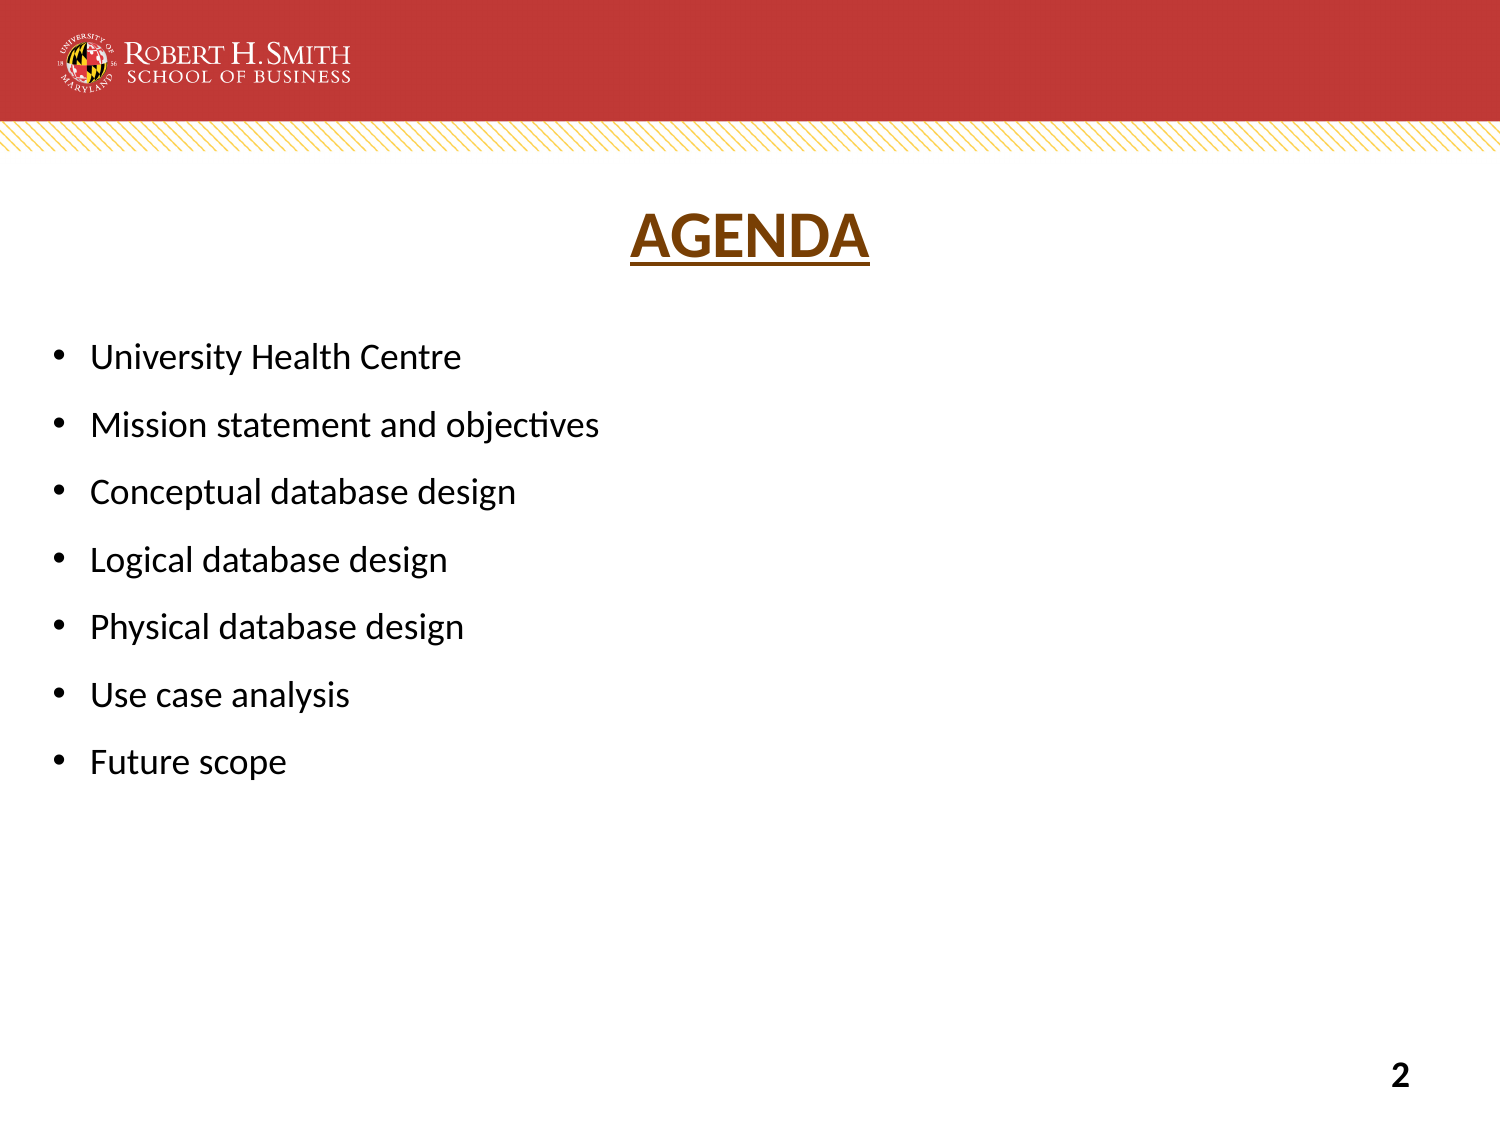

# AGENDA
University Health Centre
Mission statement and objectives
Conceptual database design
Logical database design
Physical database design
Use case analysis
Future scope
2